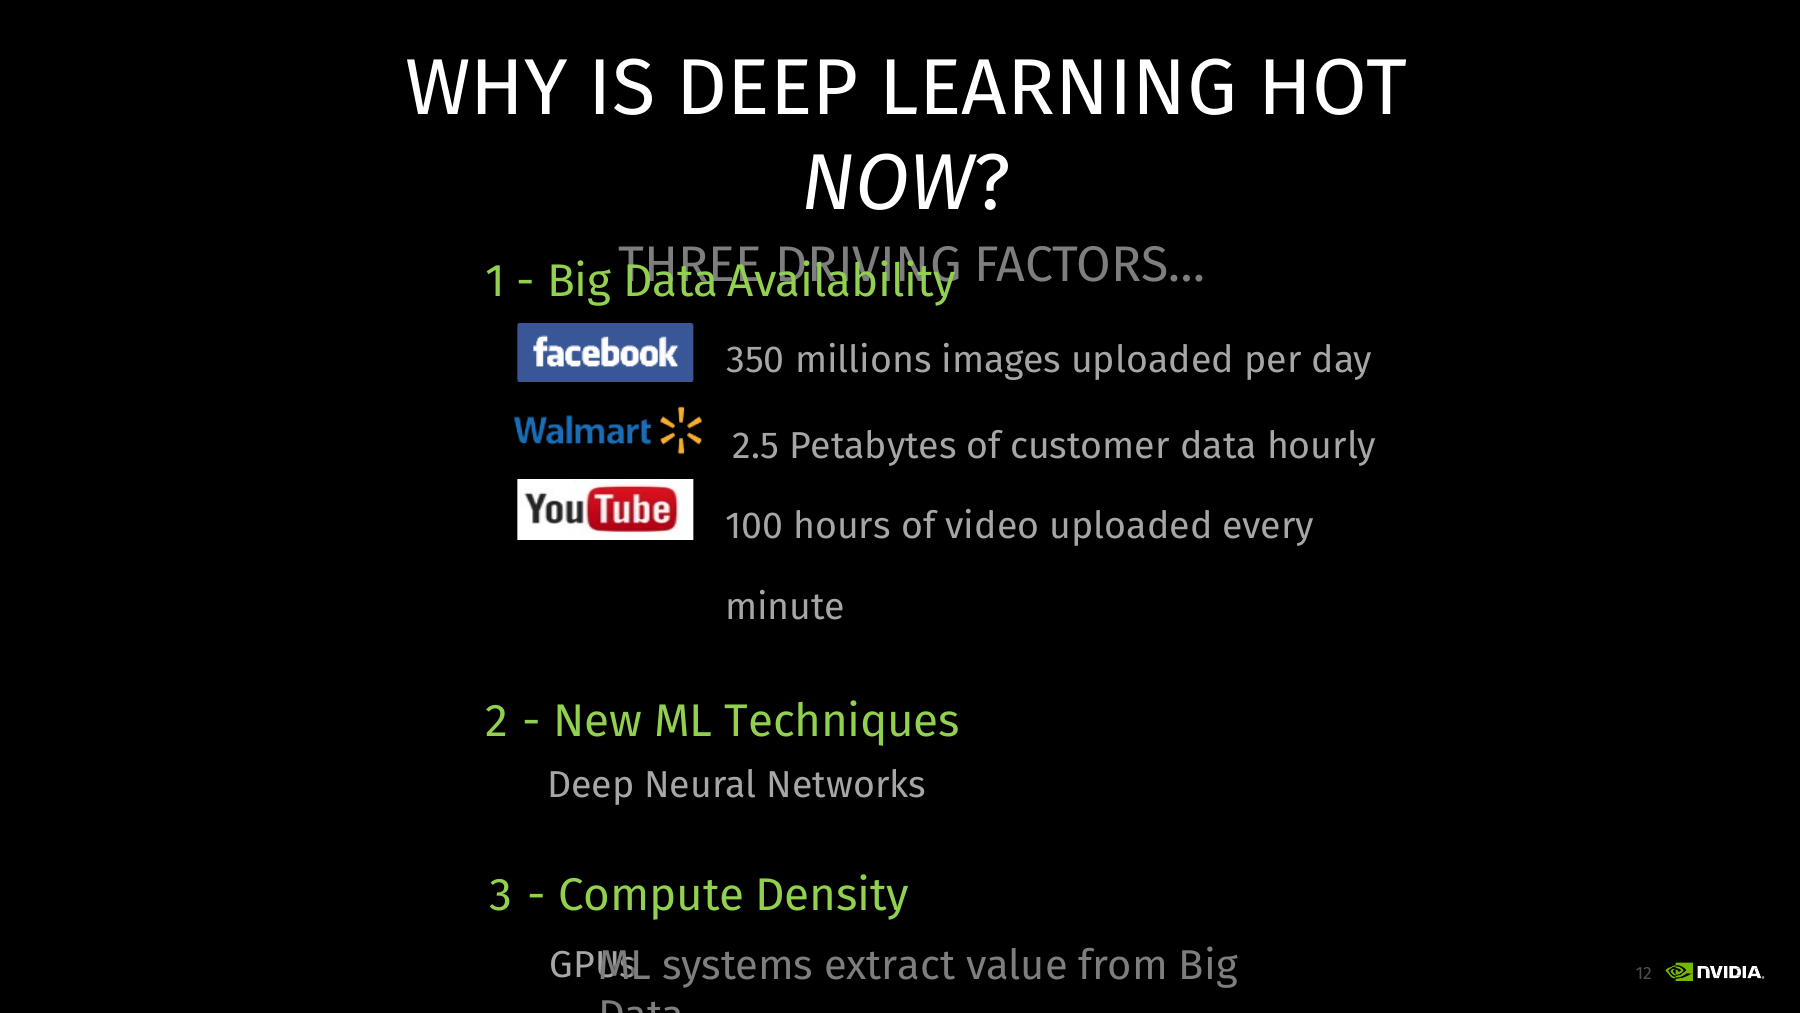

# WHY IS DEEP LEARNING HOT NOW?
THREE DRIVING FACTORS…
1 - Big Data Availability
350 millions images uploaded per day
2.5 Petabytes of customer data hourly 100 hours of video uploaded every minute

- New ML Techniques
Deep Neural Networks

- Compute Density
GPUs

ML systems extract value from Big Data
12